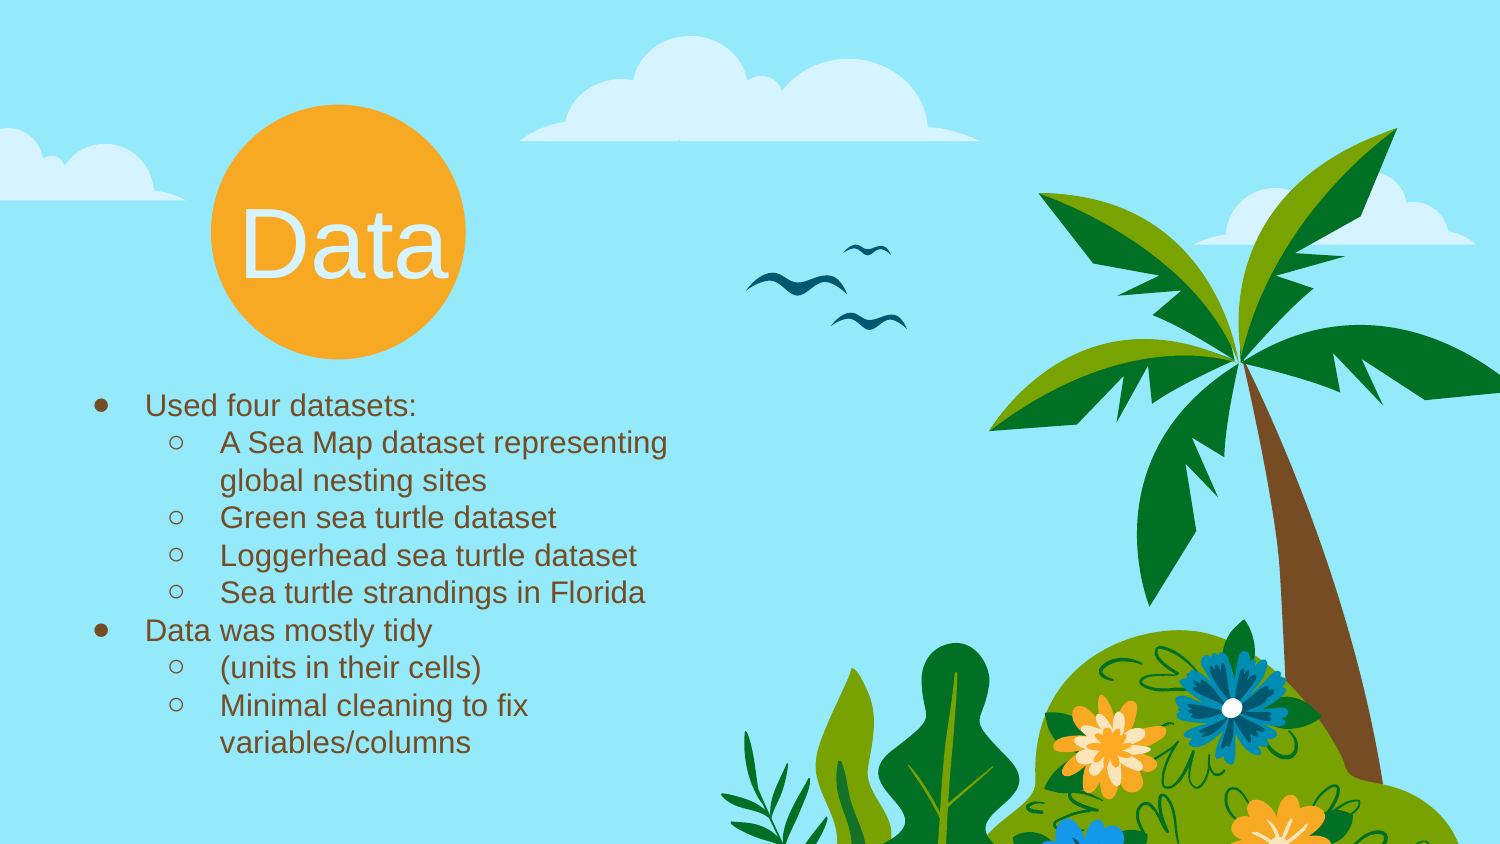

Data
Used four datasets:
A Sea Map dataset representing global nesting sites
Green sea turtle dataset
Loggerhead sea turtle dataset
Sea turtle strandings in Florida
Data was mostly tidy
(units in their cells)
Minimal cleaning to fix variables/columns